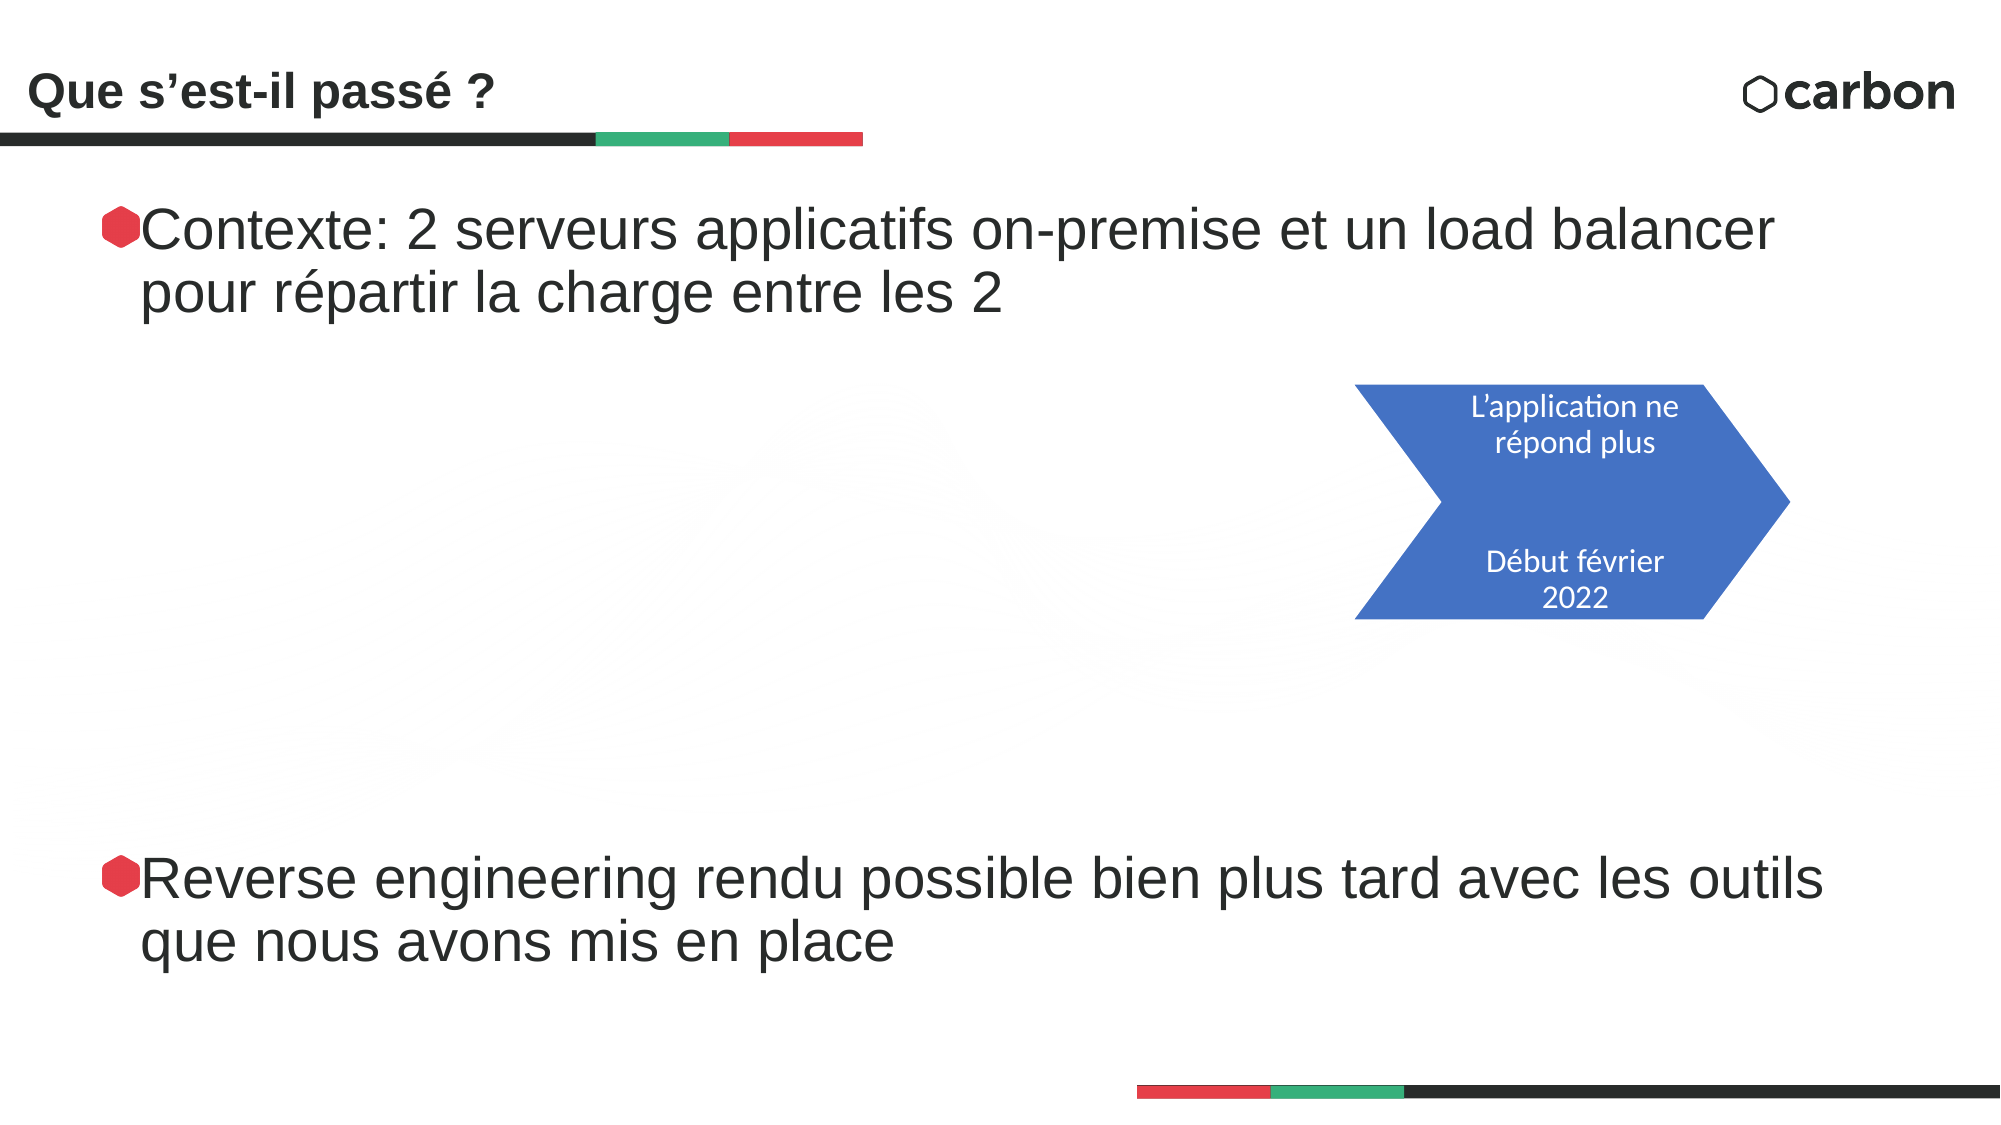

# Que s’est-il passé ?

L’application ne répond plus

Début février 2022
Contexte: 2 serveurs applicatifs on-premise et un load balancer pour répartir la charge entre les 2

Reverse engineering rendu possible bien plus tard avec les outils que nous avons mis en place